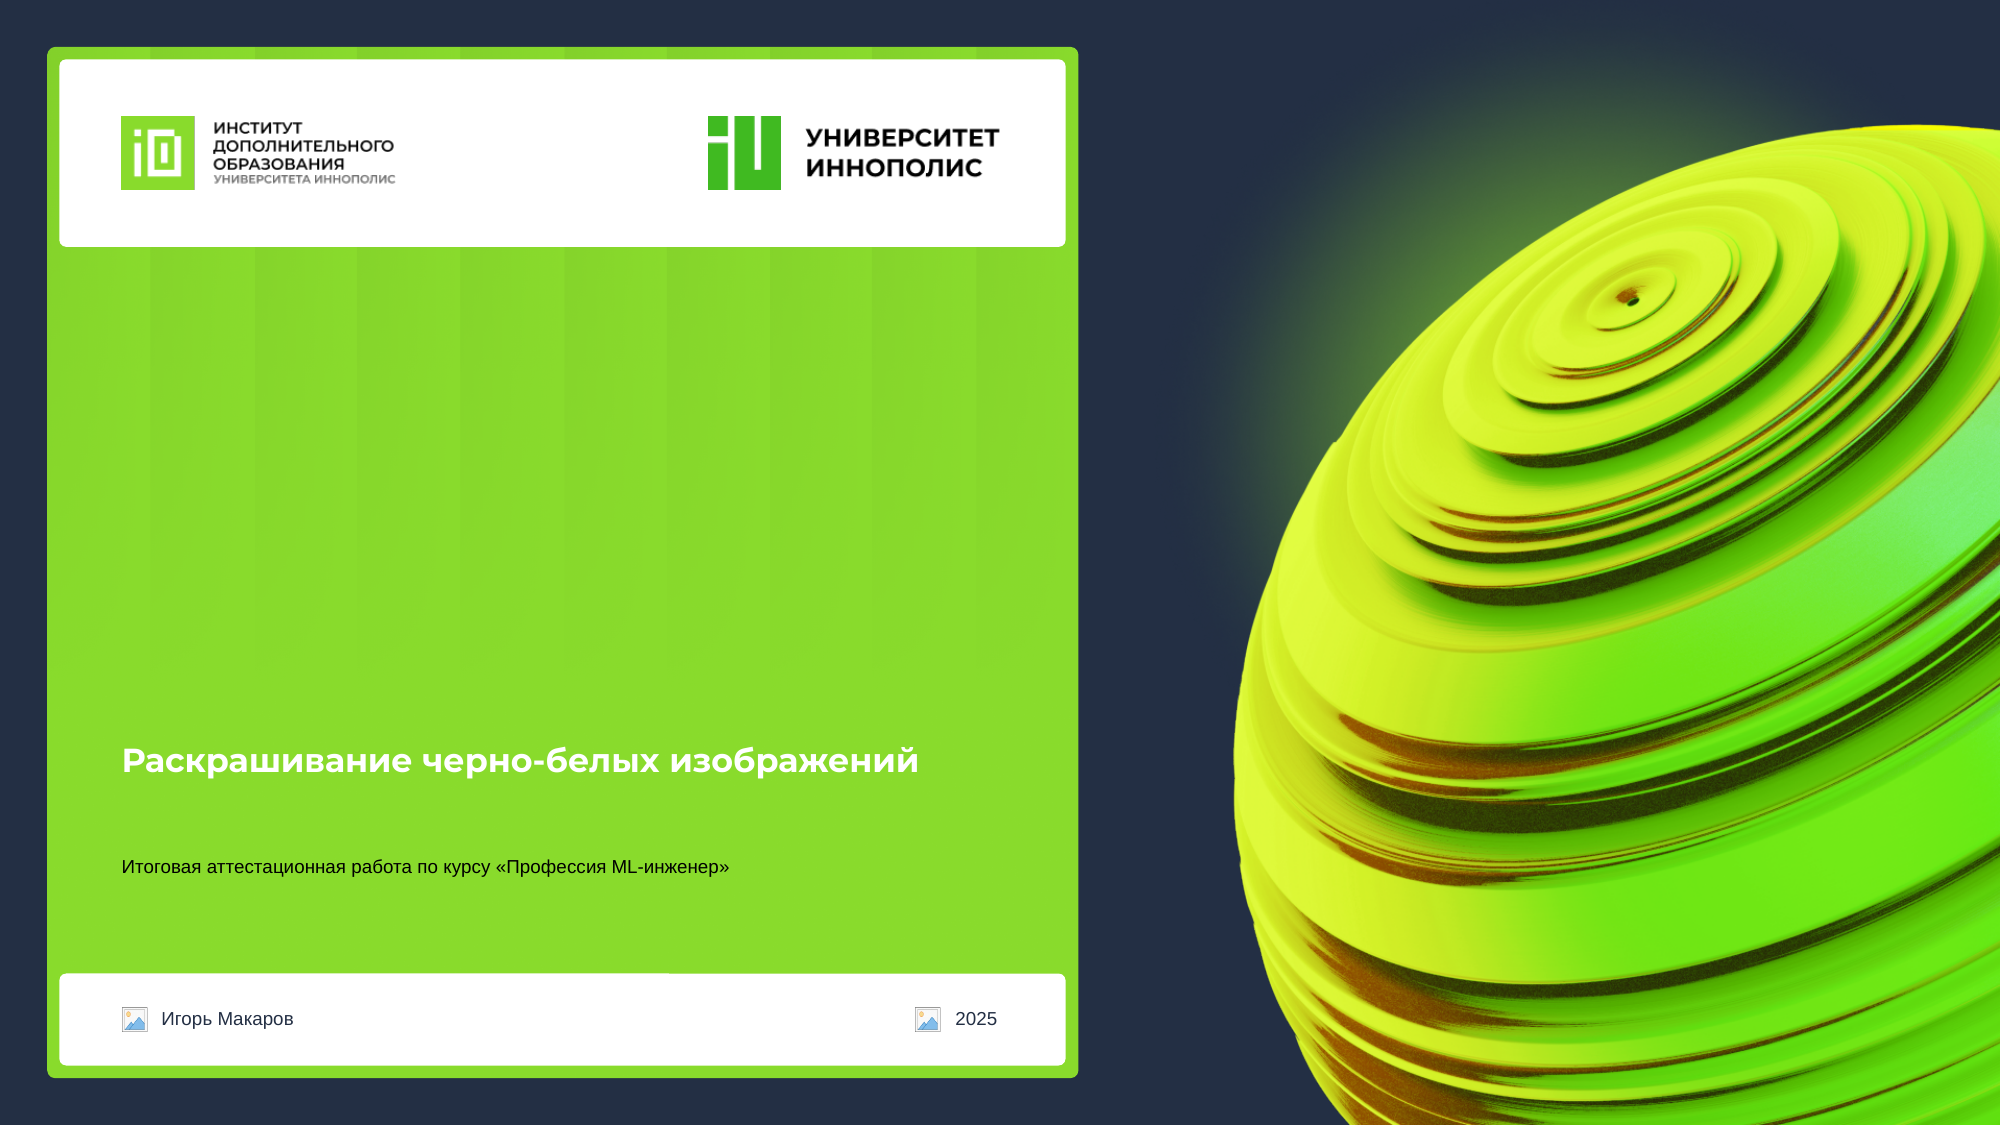

# Раскрашивание черно-белых изображений
Итоговая аттестационная работа по курсу «Профессия ML-инженер»
Игорь Макаров
2025